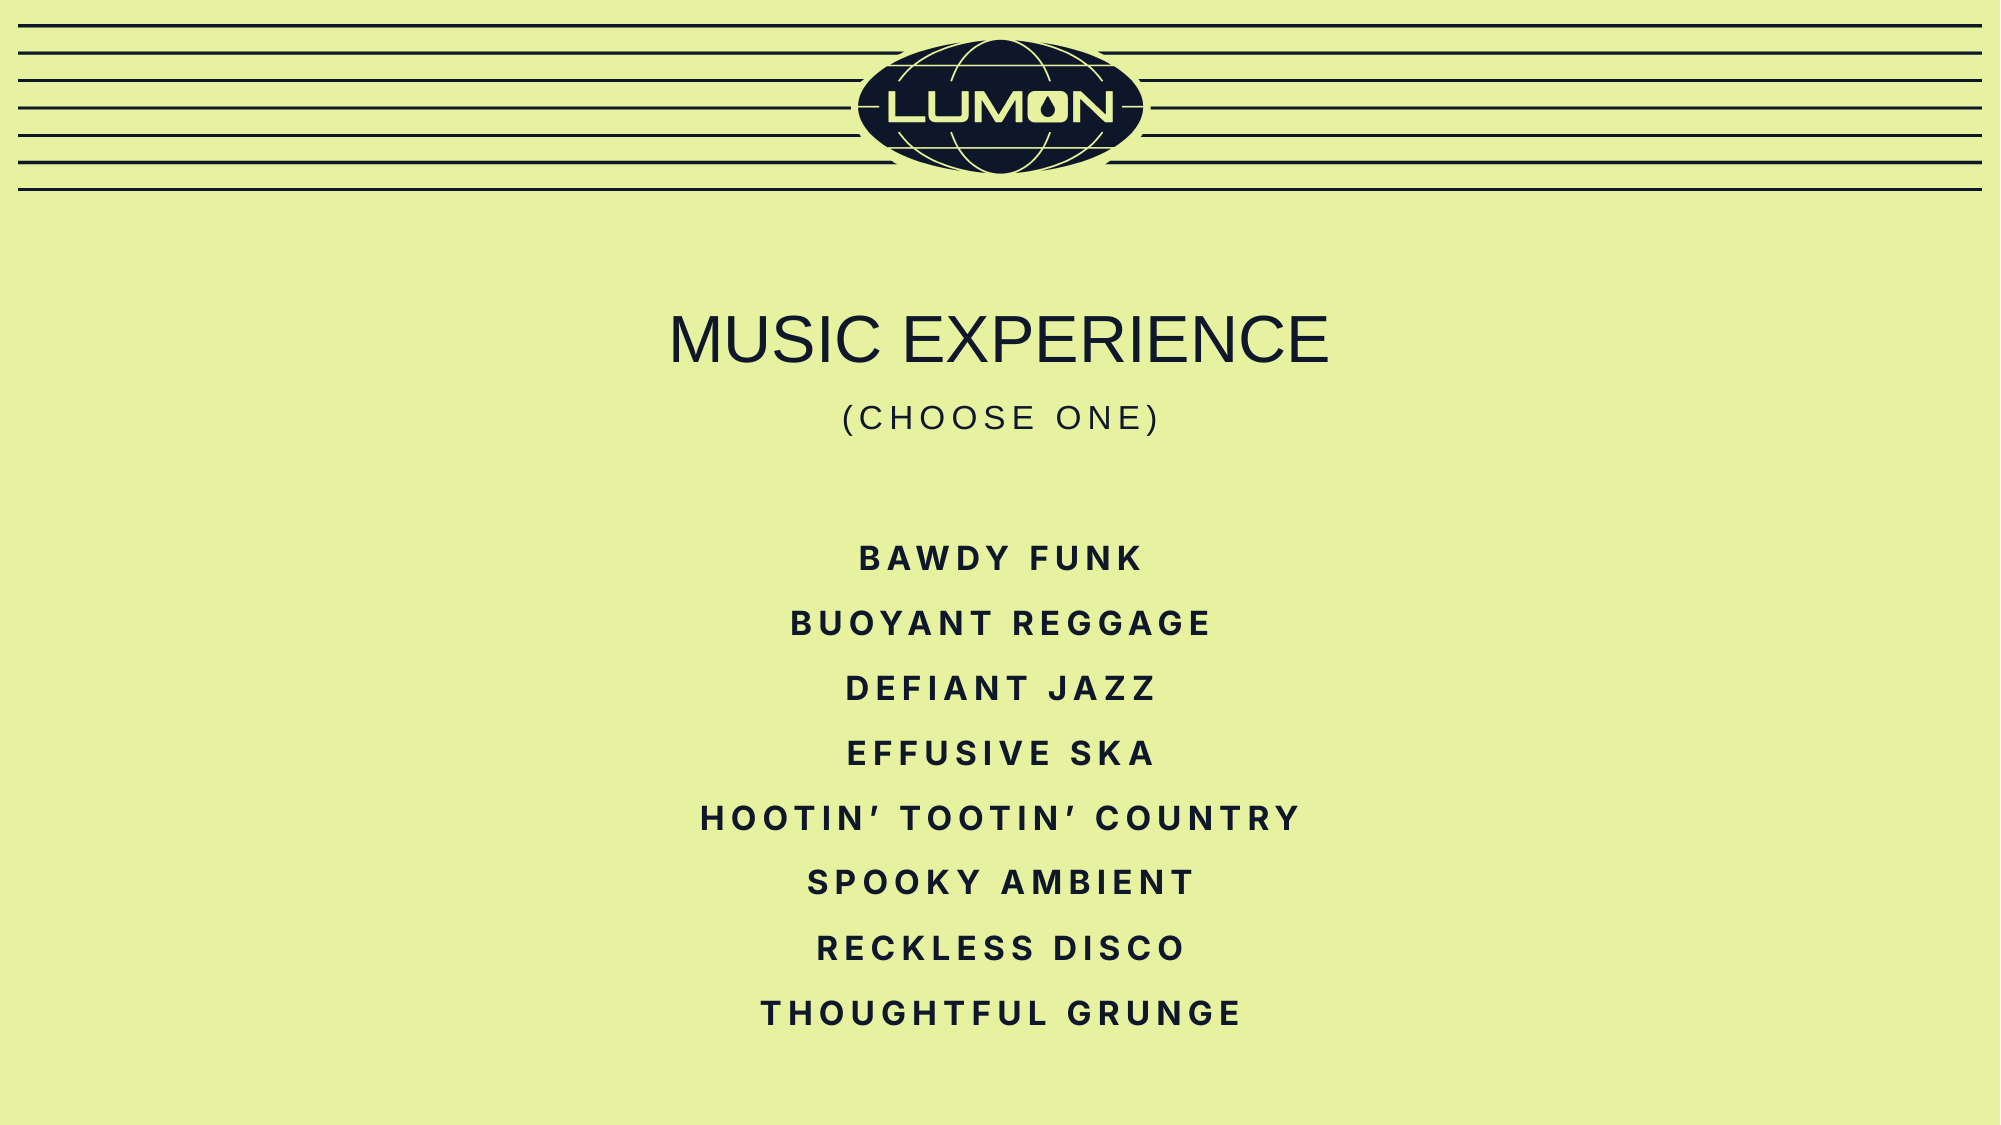

MUSIC EXPERIENCE
(CHOOSE ONE)
BAWDY FUNK
BUOYANT REGGAGE
DEFIANT JAZZ
EFFUSIVE SKA
HOOTIN’ TOOTIN’ COUNTRY
SPOOKY AMBIENT
RECKLESS DISCO
THOUGHTFUL GRUNGE